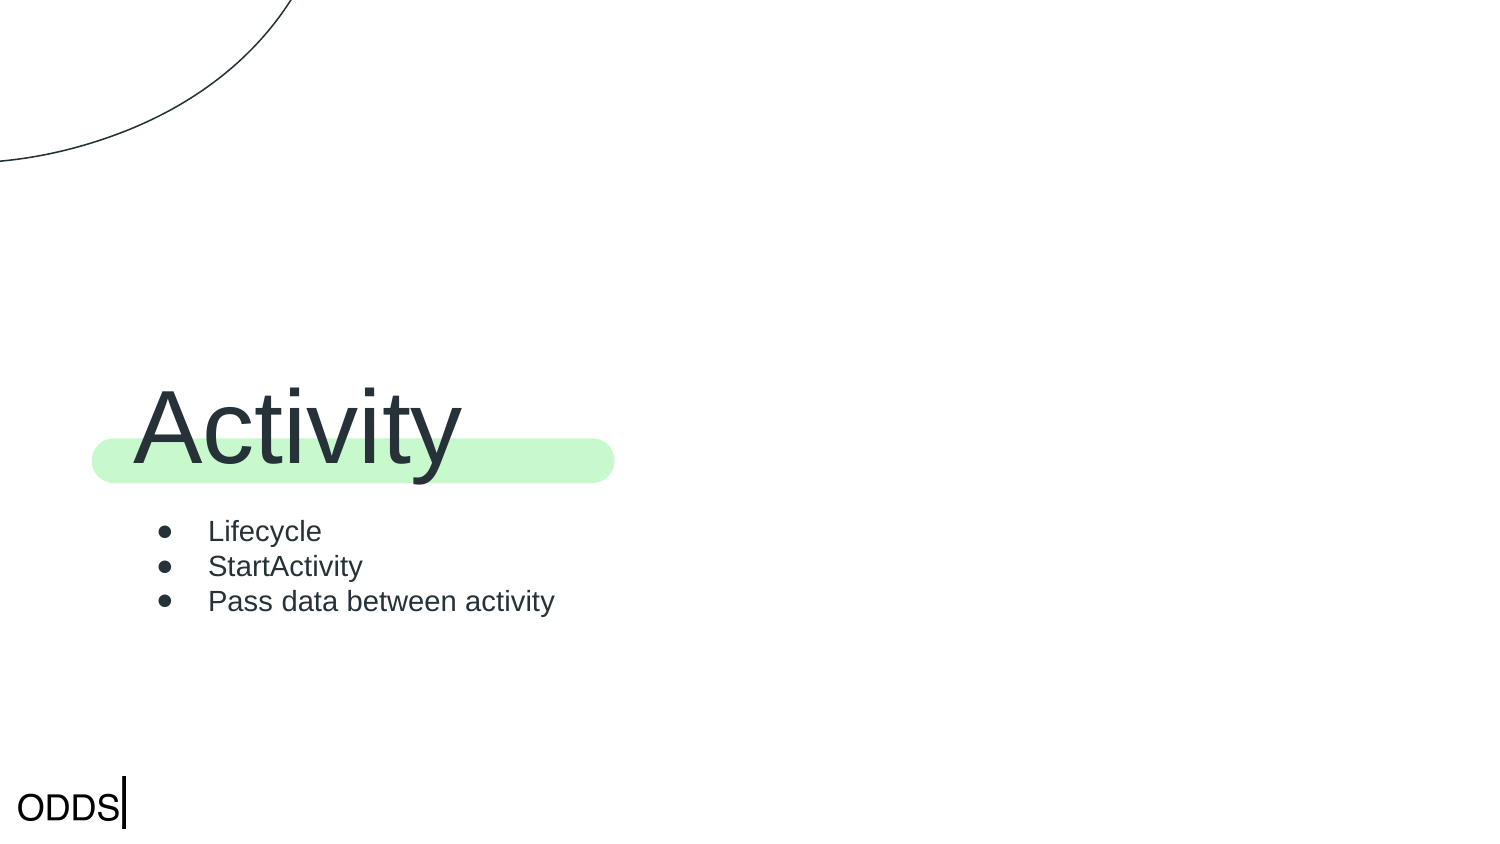

# Activity

Lifecycle
StartActivity
Pass data between activity